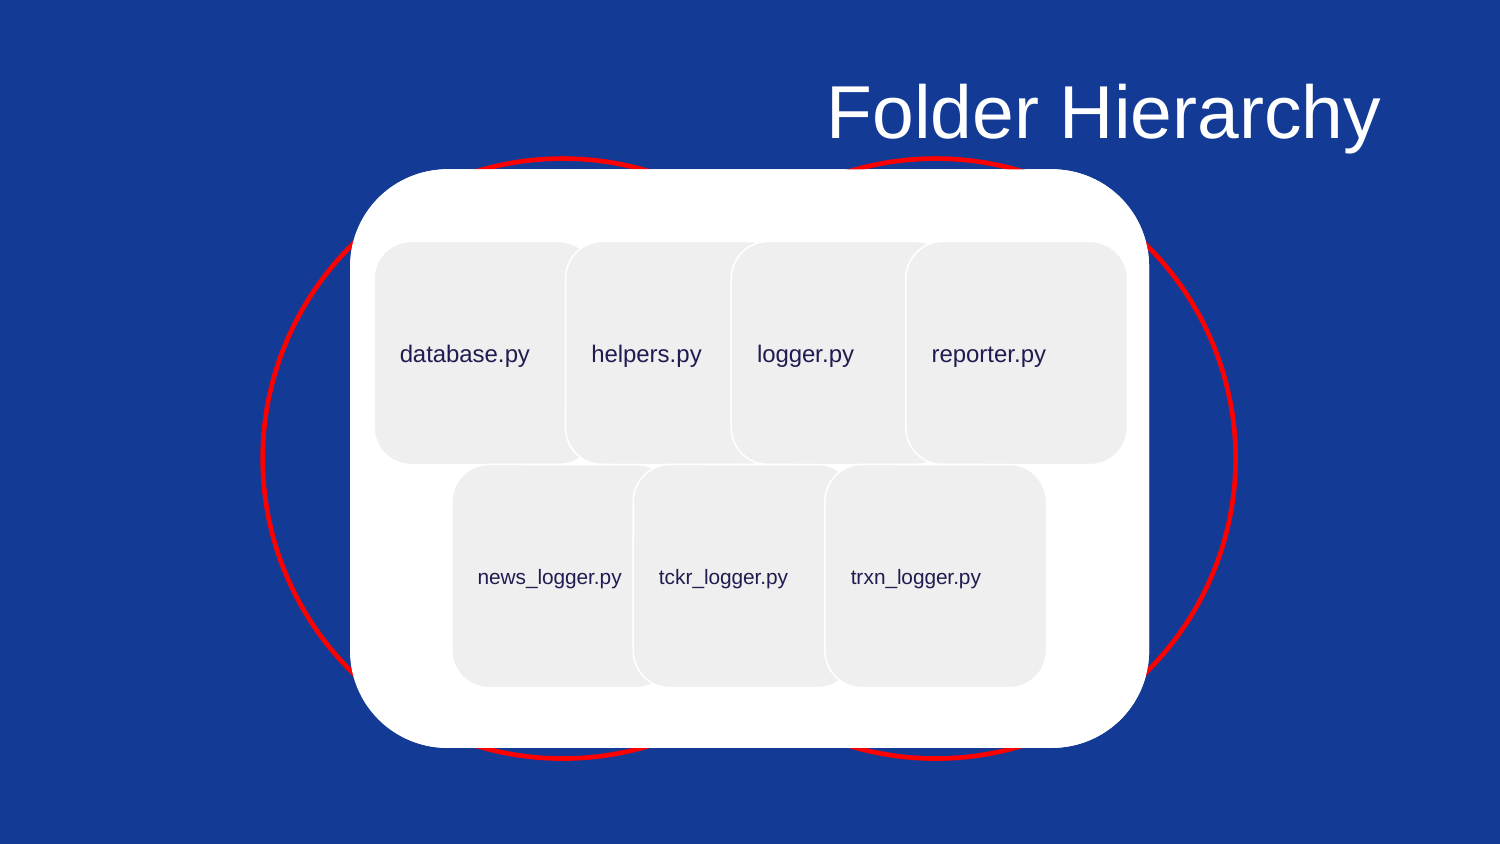

# Folder Hierarchy

Main Directory

script.py
util
24/7 Data Collector Code
BTC Predictor Code
database.py
helpers.py
logger.py
reporter.py
news_logger.py
tckr_logger.py
trxn_logger.py